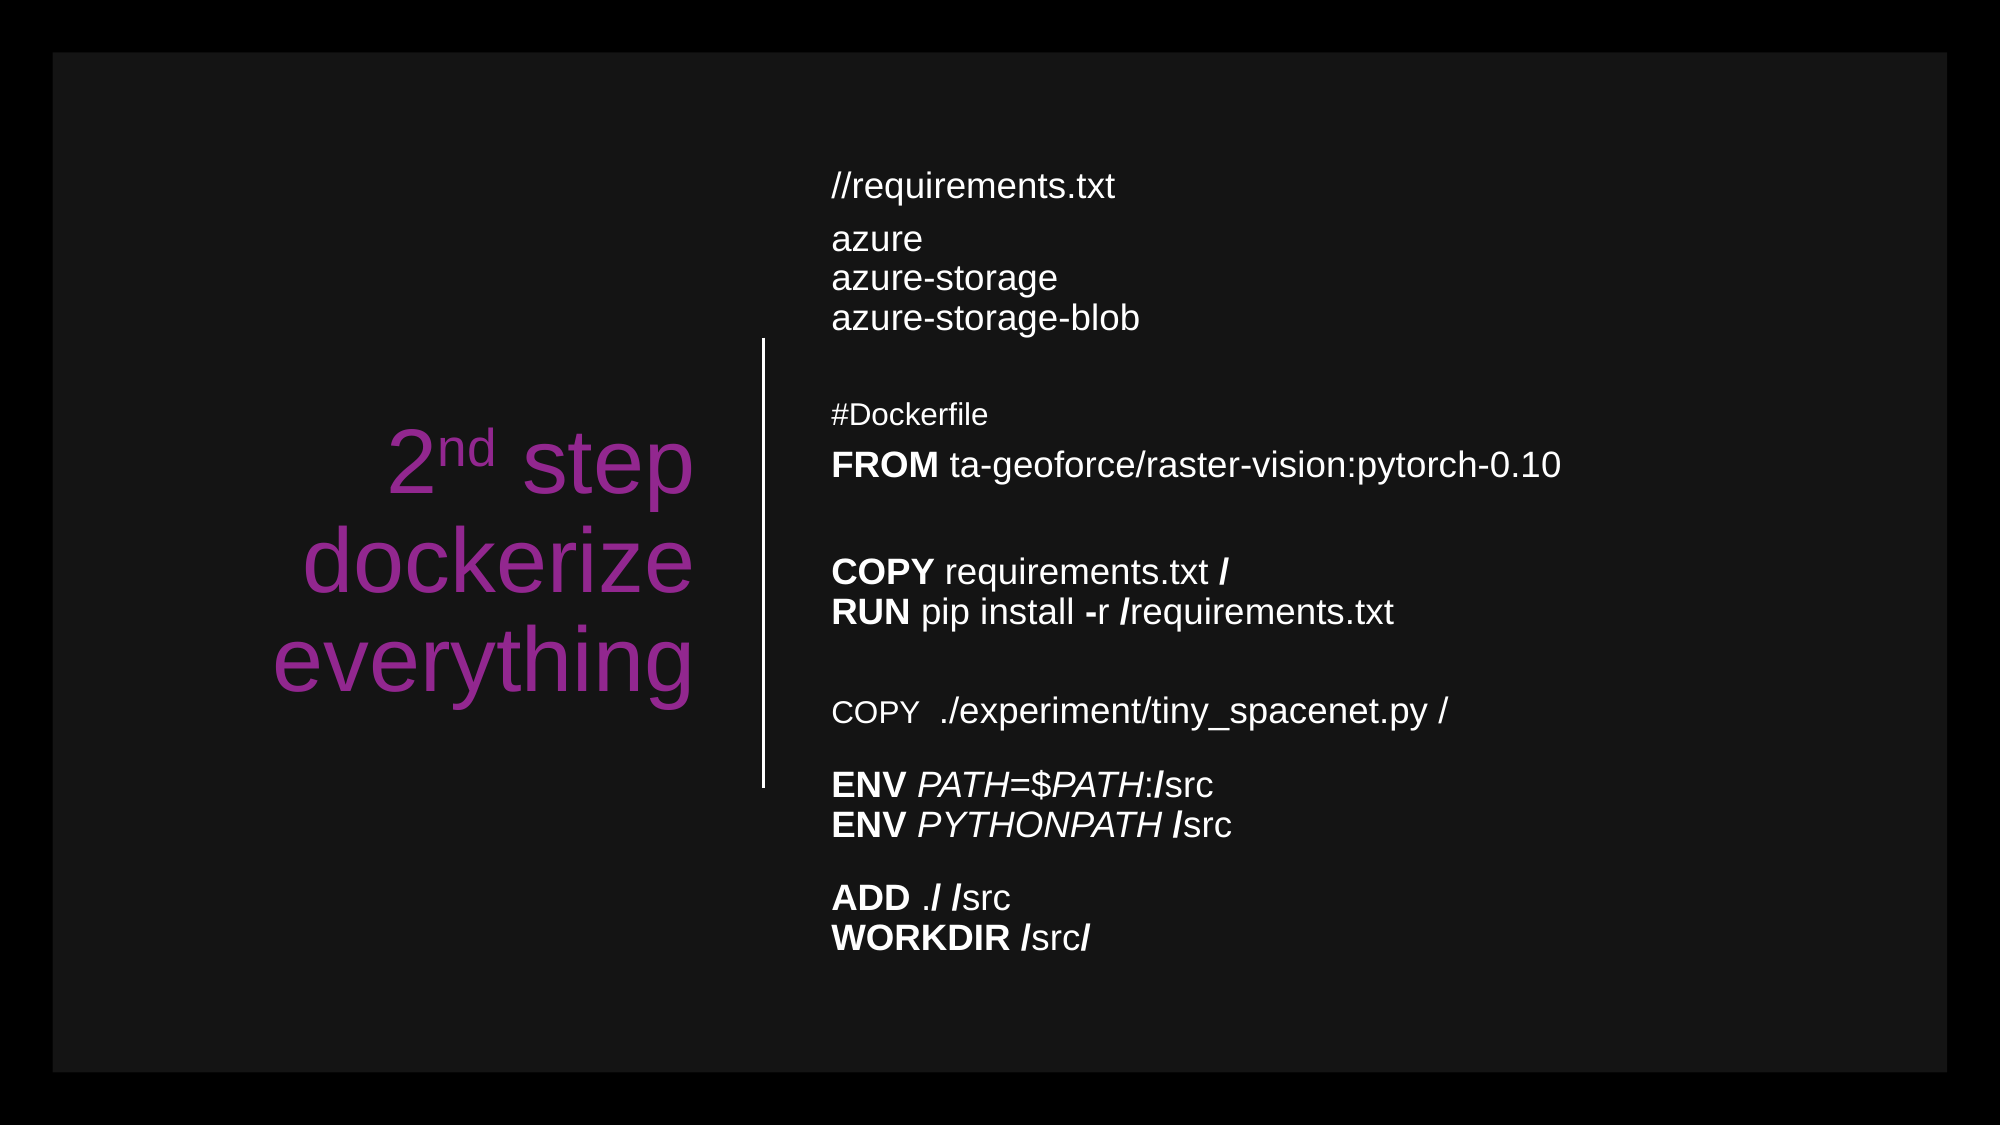

# 2nd step dockerize everything
//requirements.txt
azure
azure-storage
azure-storage-blob

#Dockerfile
FROM ta-geoforce/raster-vision:pytorch-0.10
COPY requirements.txt /
RUN pip install -r /requirements.txt

COPY  ./experiment/tiny_spacenet.py /
ENV PATH=$PATH:/src
ENV PYTHONPATH /src
ADD ./ /src
WORKDIR /src/